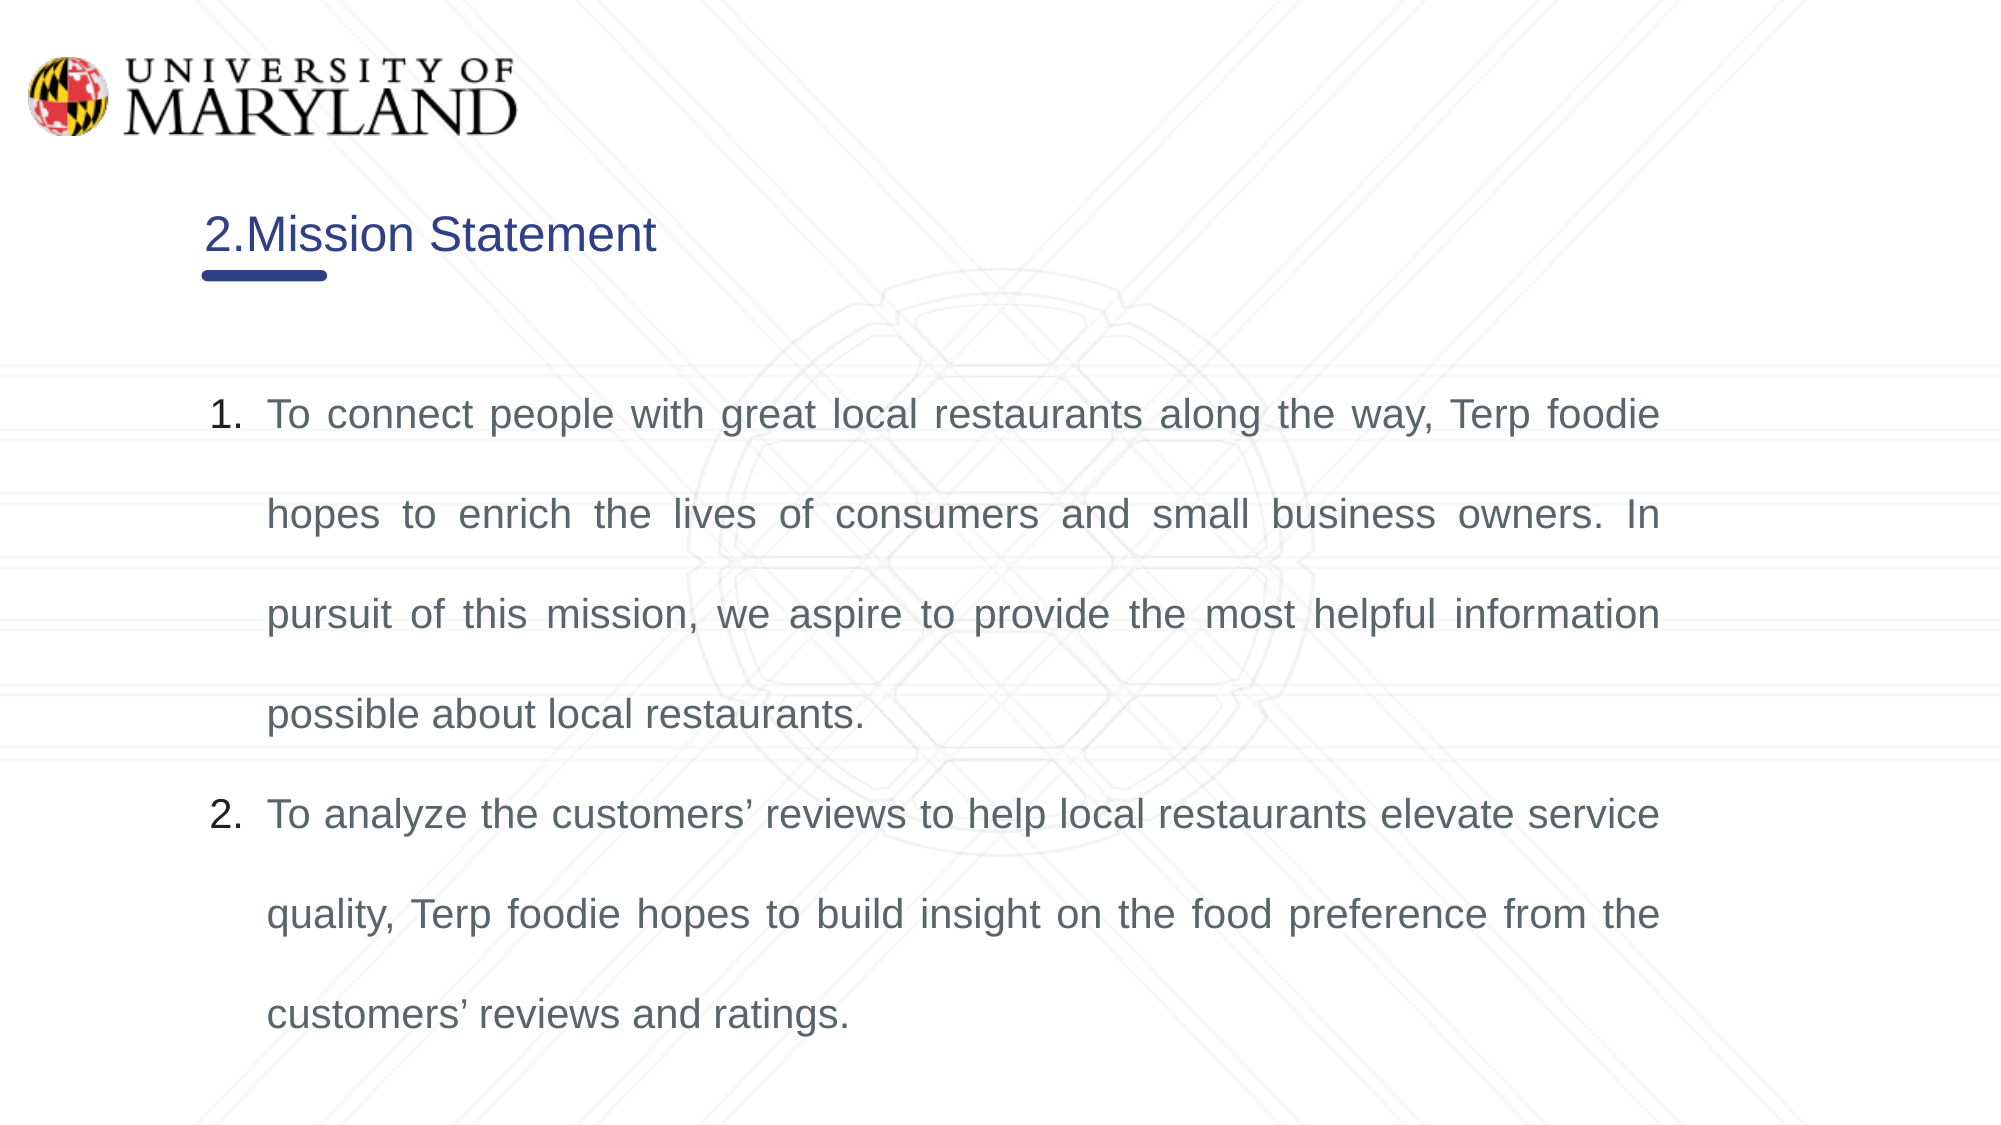

2.Mission Statement

To connect people with great local restaurants along the way, Terp foodie hopes to enrich the lives of consumers and small business owners. In pursuit of this mission, we aspire to provide the most helpful information possible about local restaurants.
To analyze the customers’ reviews to help local restaurants elevate service quality, Terp foodie hopes to build insight on the food preference from the customers’ reviews and ratings.